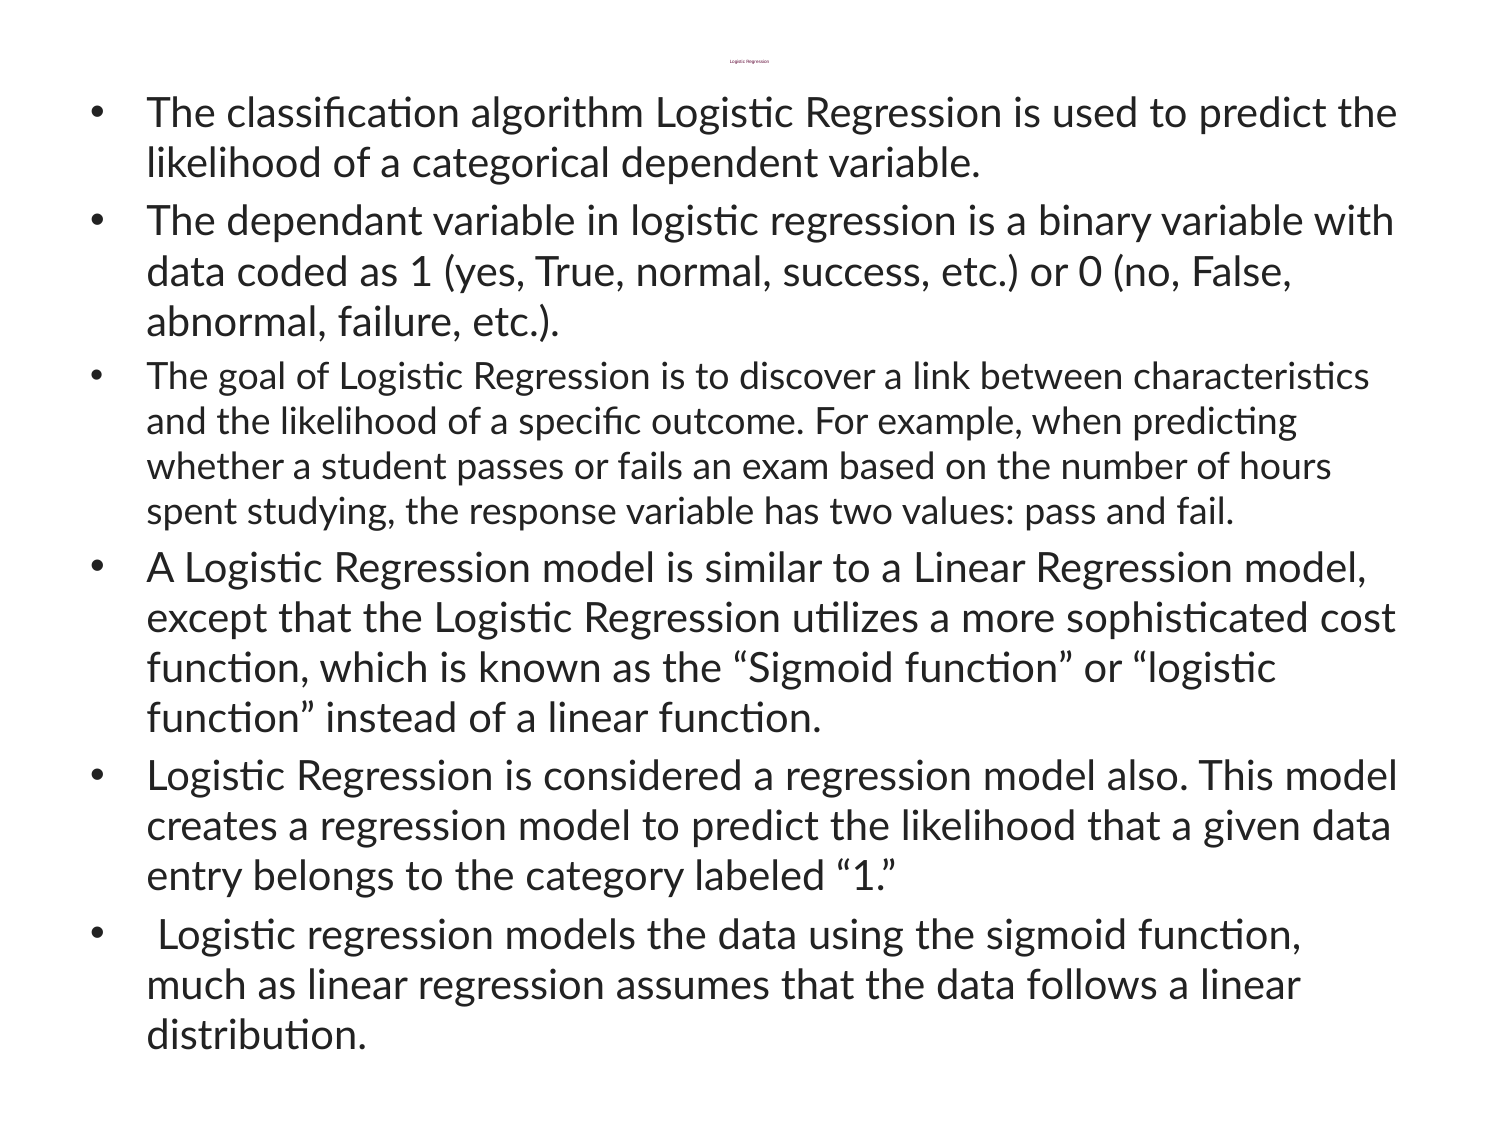

# Logistic Regression
The classification algorithm Logistic Regression is used to predict the likelihood of a categorical dependent variable.
The dependant variable in logistic regression is a binary variable with data coded as 1 (yes, True, normal, success, etc.) or 0 (no, False, abnormal, failure, etc.).
The goal of Logistic Regression is to discover a link between characteristics and the likelihood of a specific outcome. For example, when predicting whether a student passes or fails an exam based on the number of hours spent studying, the response variable has two values: pass and fail.
A Logistic Regression model is similar to a Linear Regression model, except that the Logistic Regression utilizes a more sophisticated cost function, which is known as the “Sigmoid function” or “logistic function” instead of a linear function.
Logistic Regression is considered a regression model also. This model creates a regression model to predict the likelihood that a given data entry belongs to the category labeled “1.”
 Logistic regression models the data using the sigmoid function, much as linear regression assumes that the data follows a linear distribution.